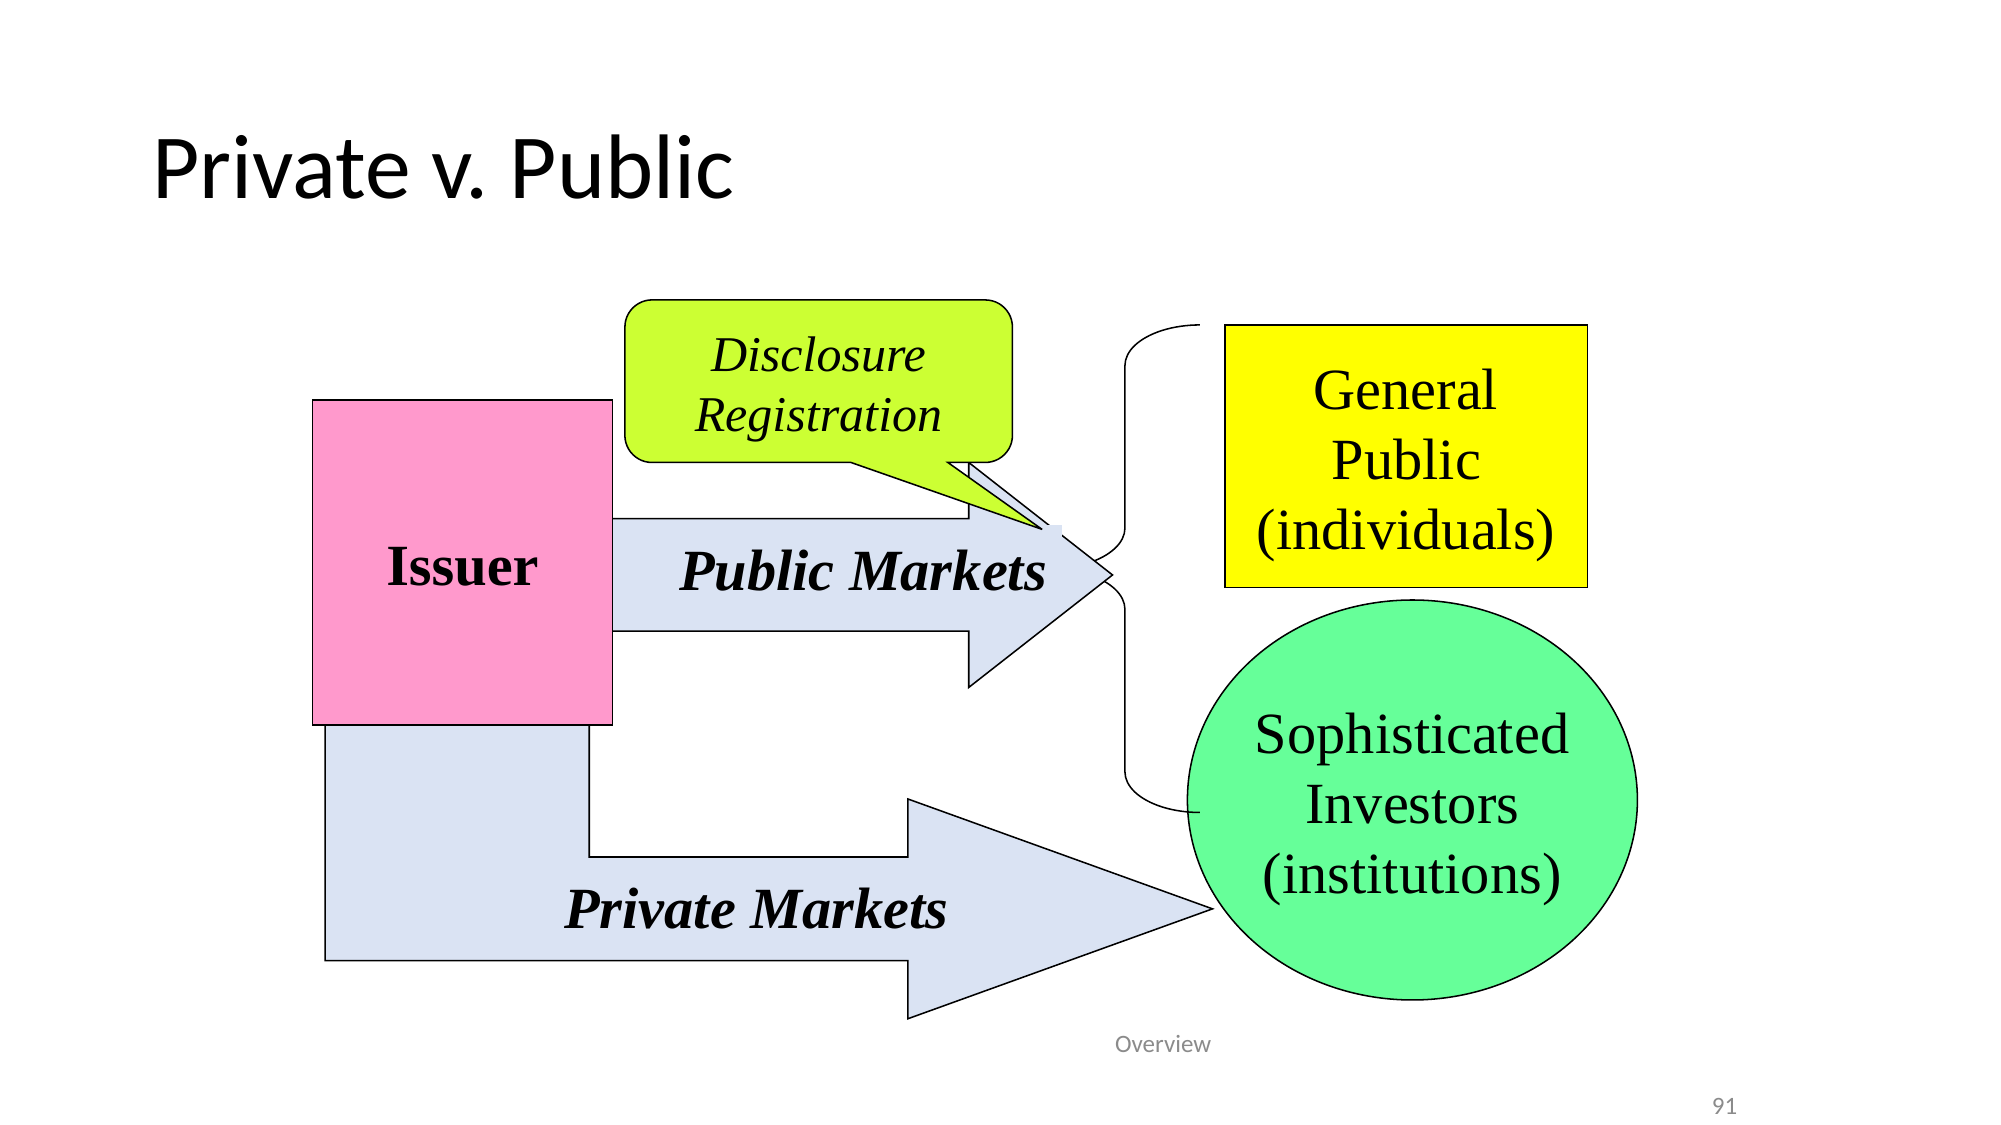

# Private v. Public
Disclosure
Registration

General
Public
(individuals)

Issuer

Public Markets
Sophisticated
Investors
(institutions)
Private Markets
Overview
91